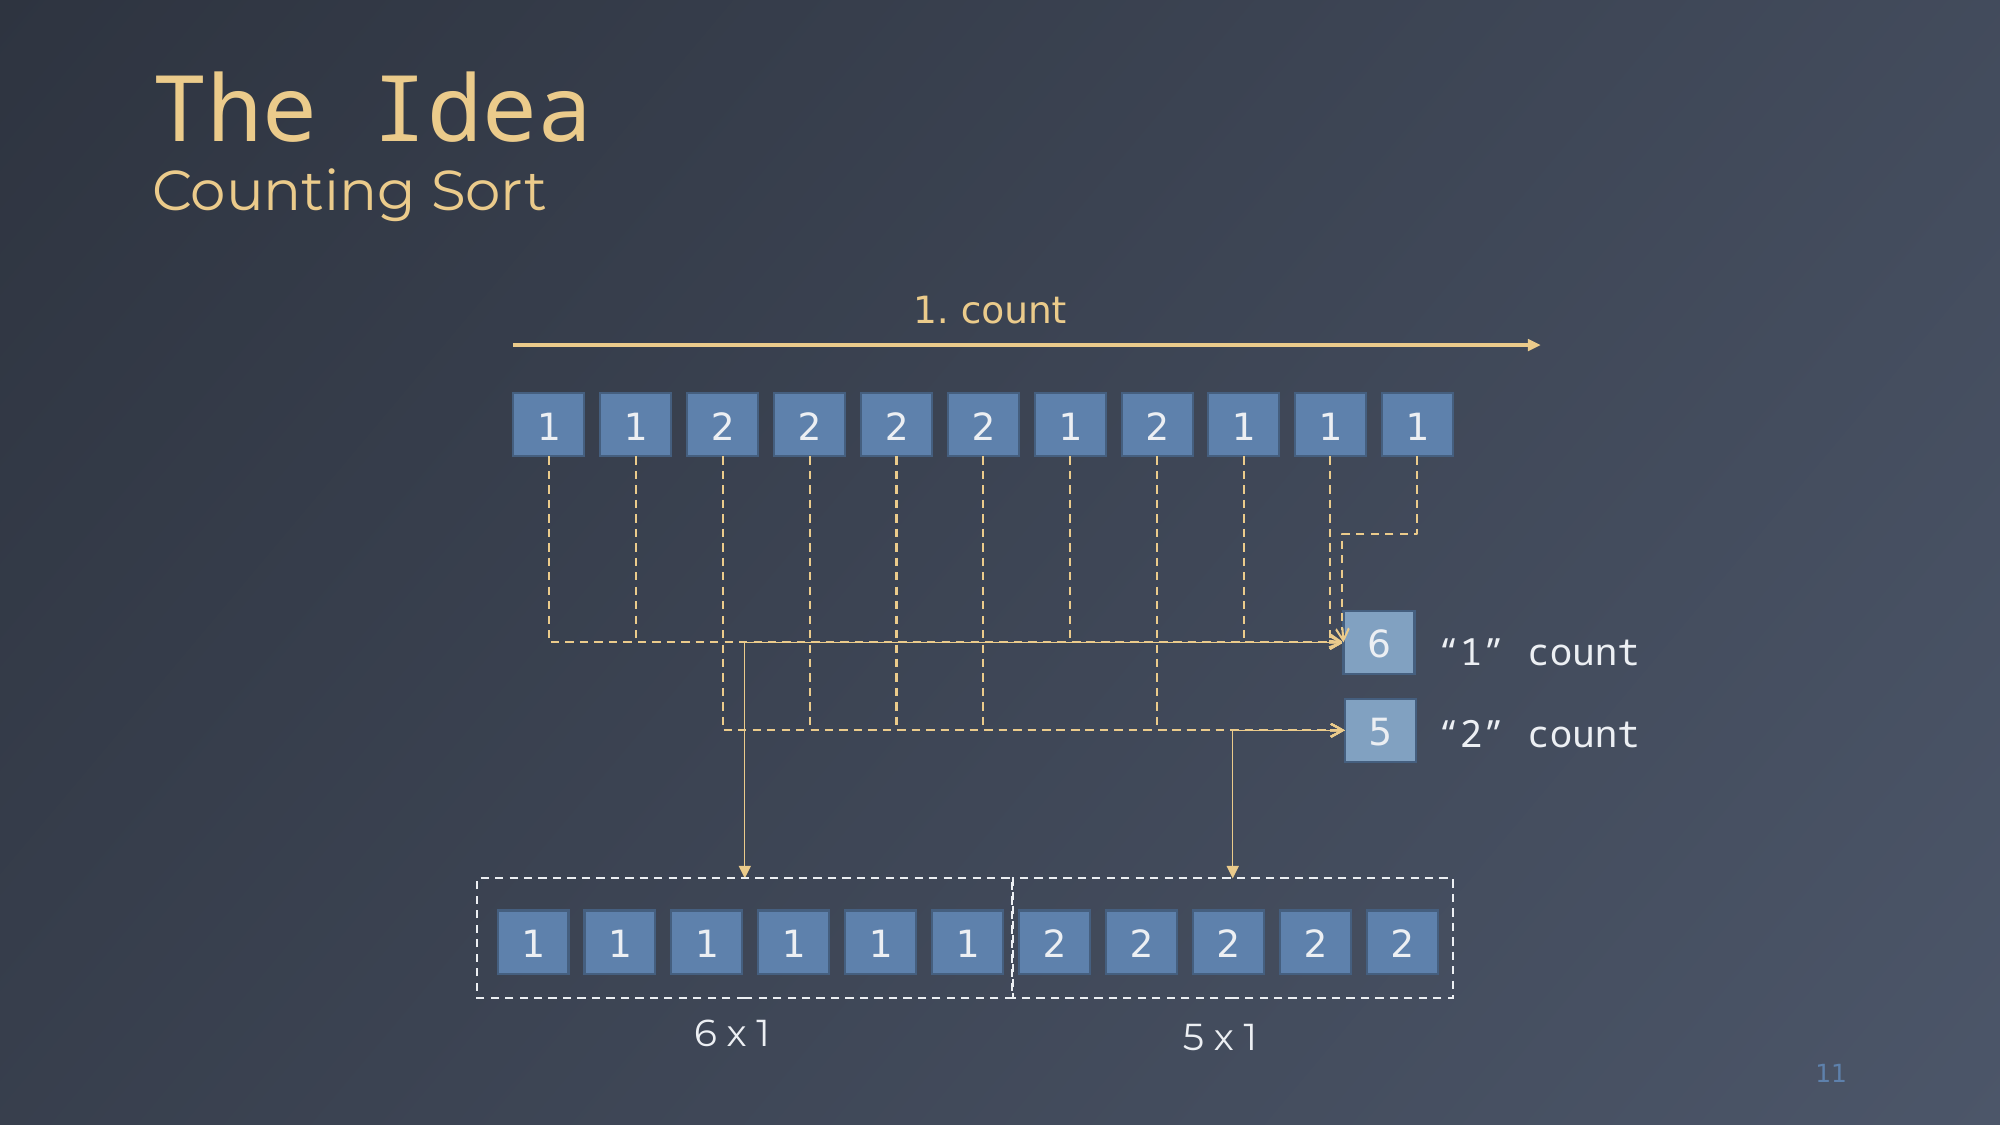

# The Idea Counting Sort
1. count
1
1
2
2
2
2
1
2
1
1
1
0
1
2
3
4
5
6
“1” count
0
1
2
3
4
5
“2” count

1
1
1
1
1
1
2
2
2
2
2
6 x 1
5 x 1
11